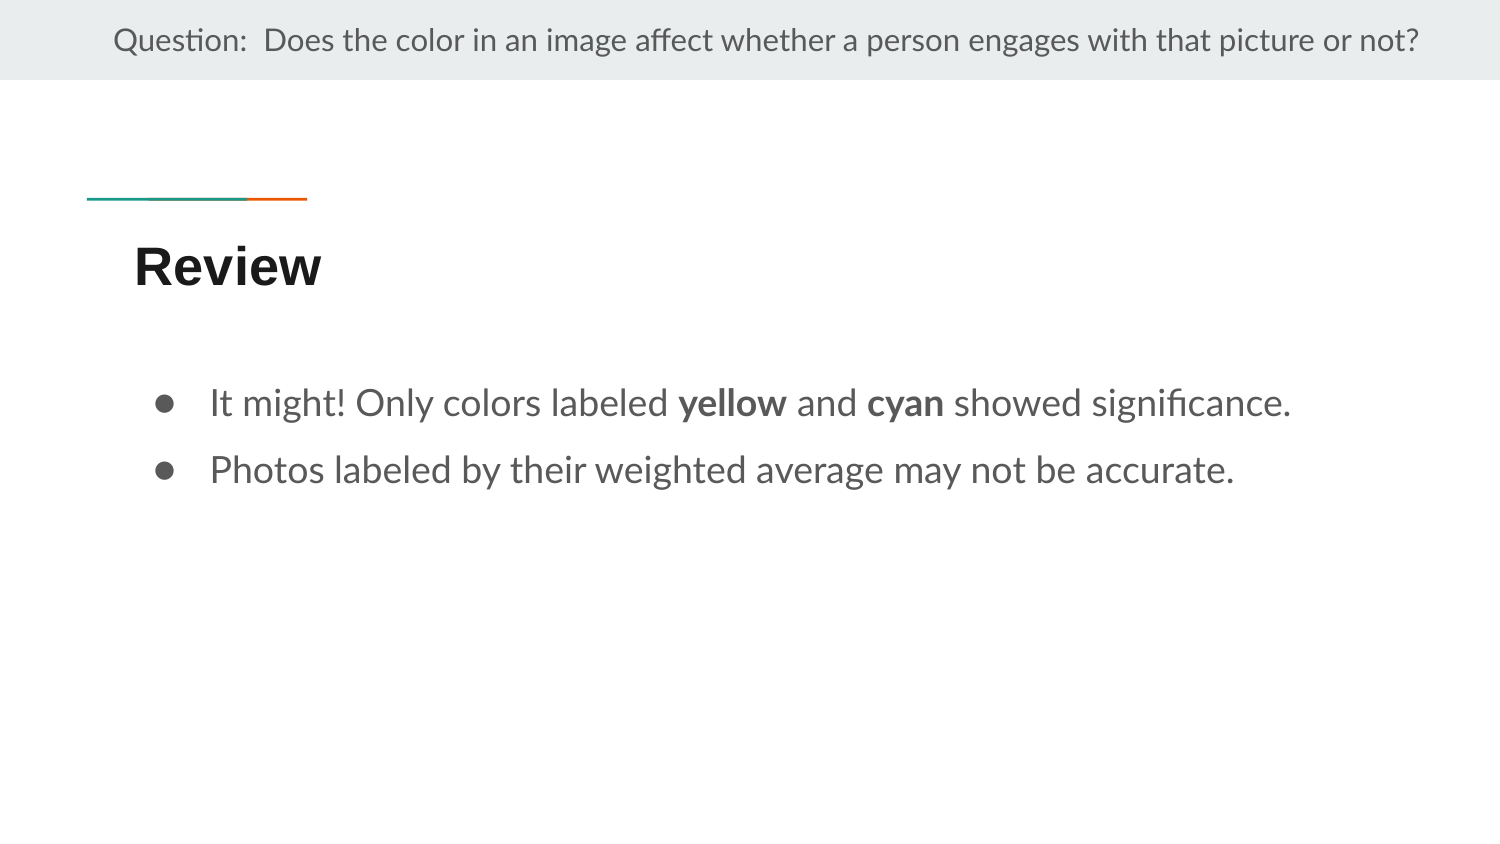

Question:  Does the color in an image affect whether a person engages with that picture or not?
# Review
It might! Only colors labeled yellow and cyan showed significance.
Photos labeled by their weighted average may not be accurate.